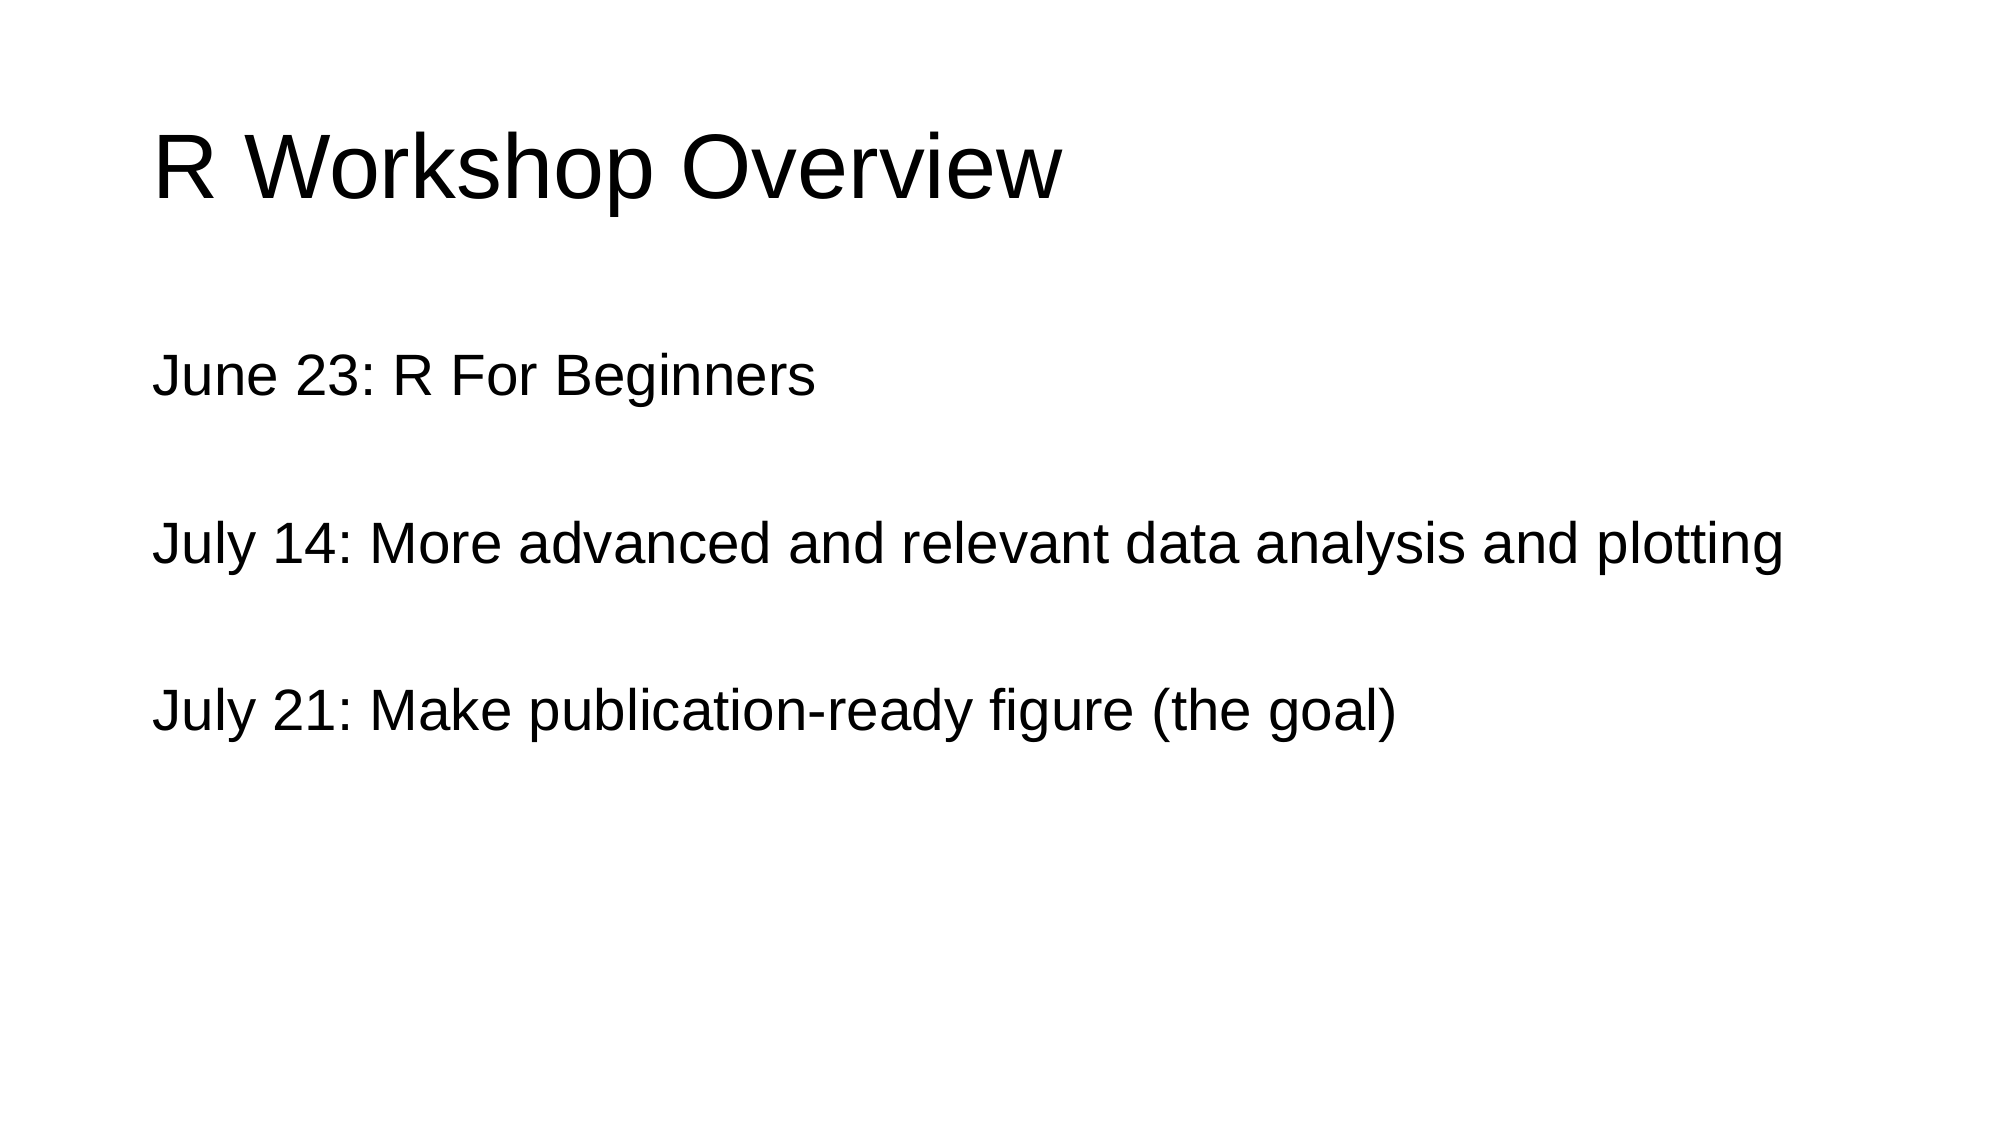

# R Workshop Overview
June 23: R For Beginners

July 14: More advanced and relevant data analysis and plotting

July 21: Make publication-ready figure (the goal)